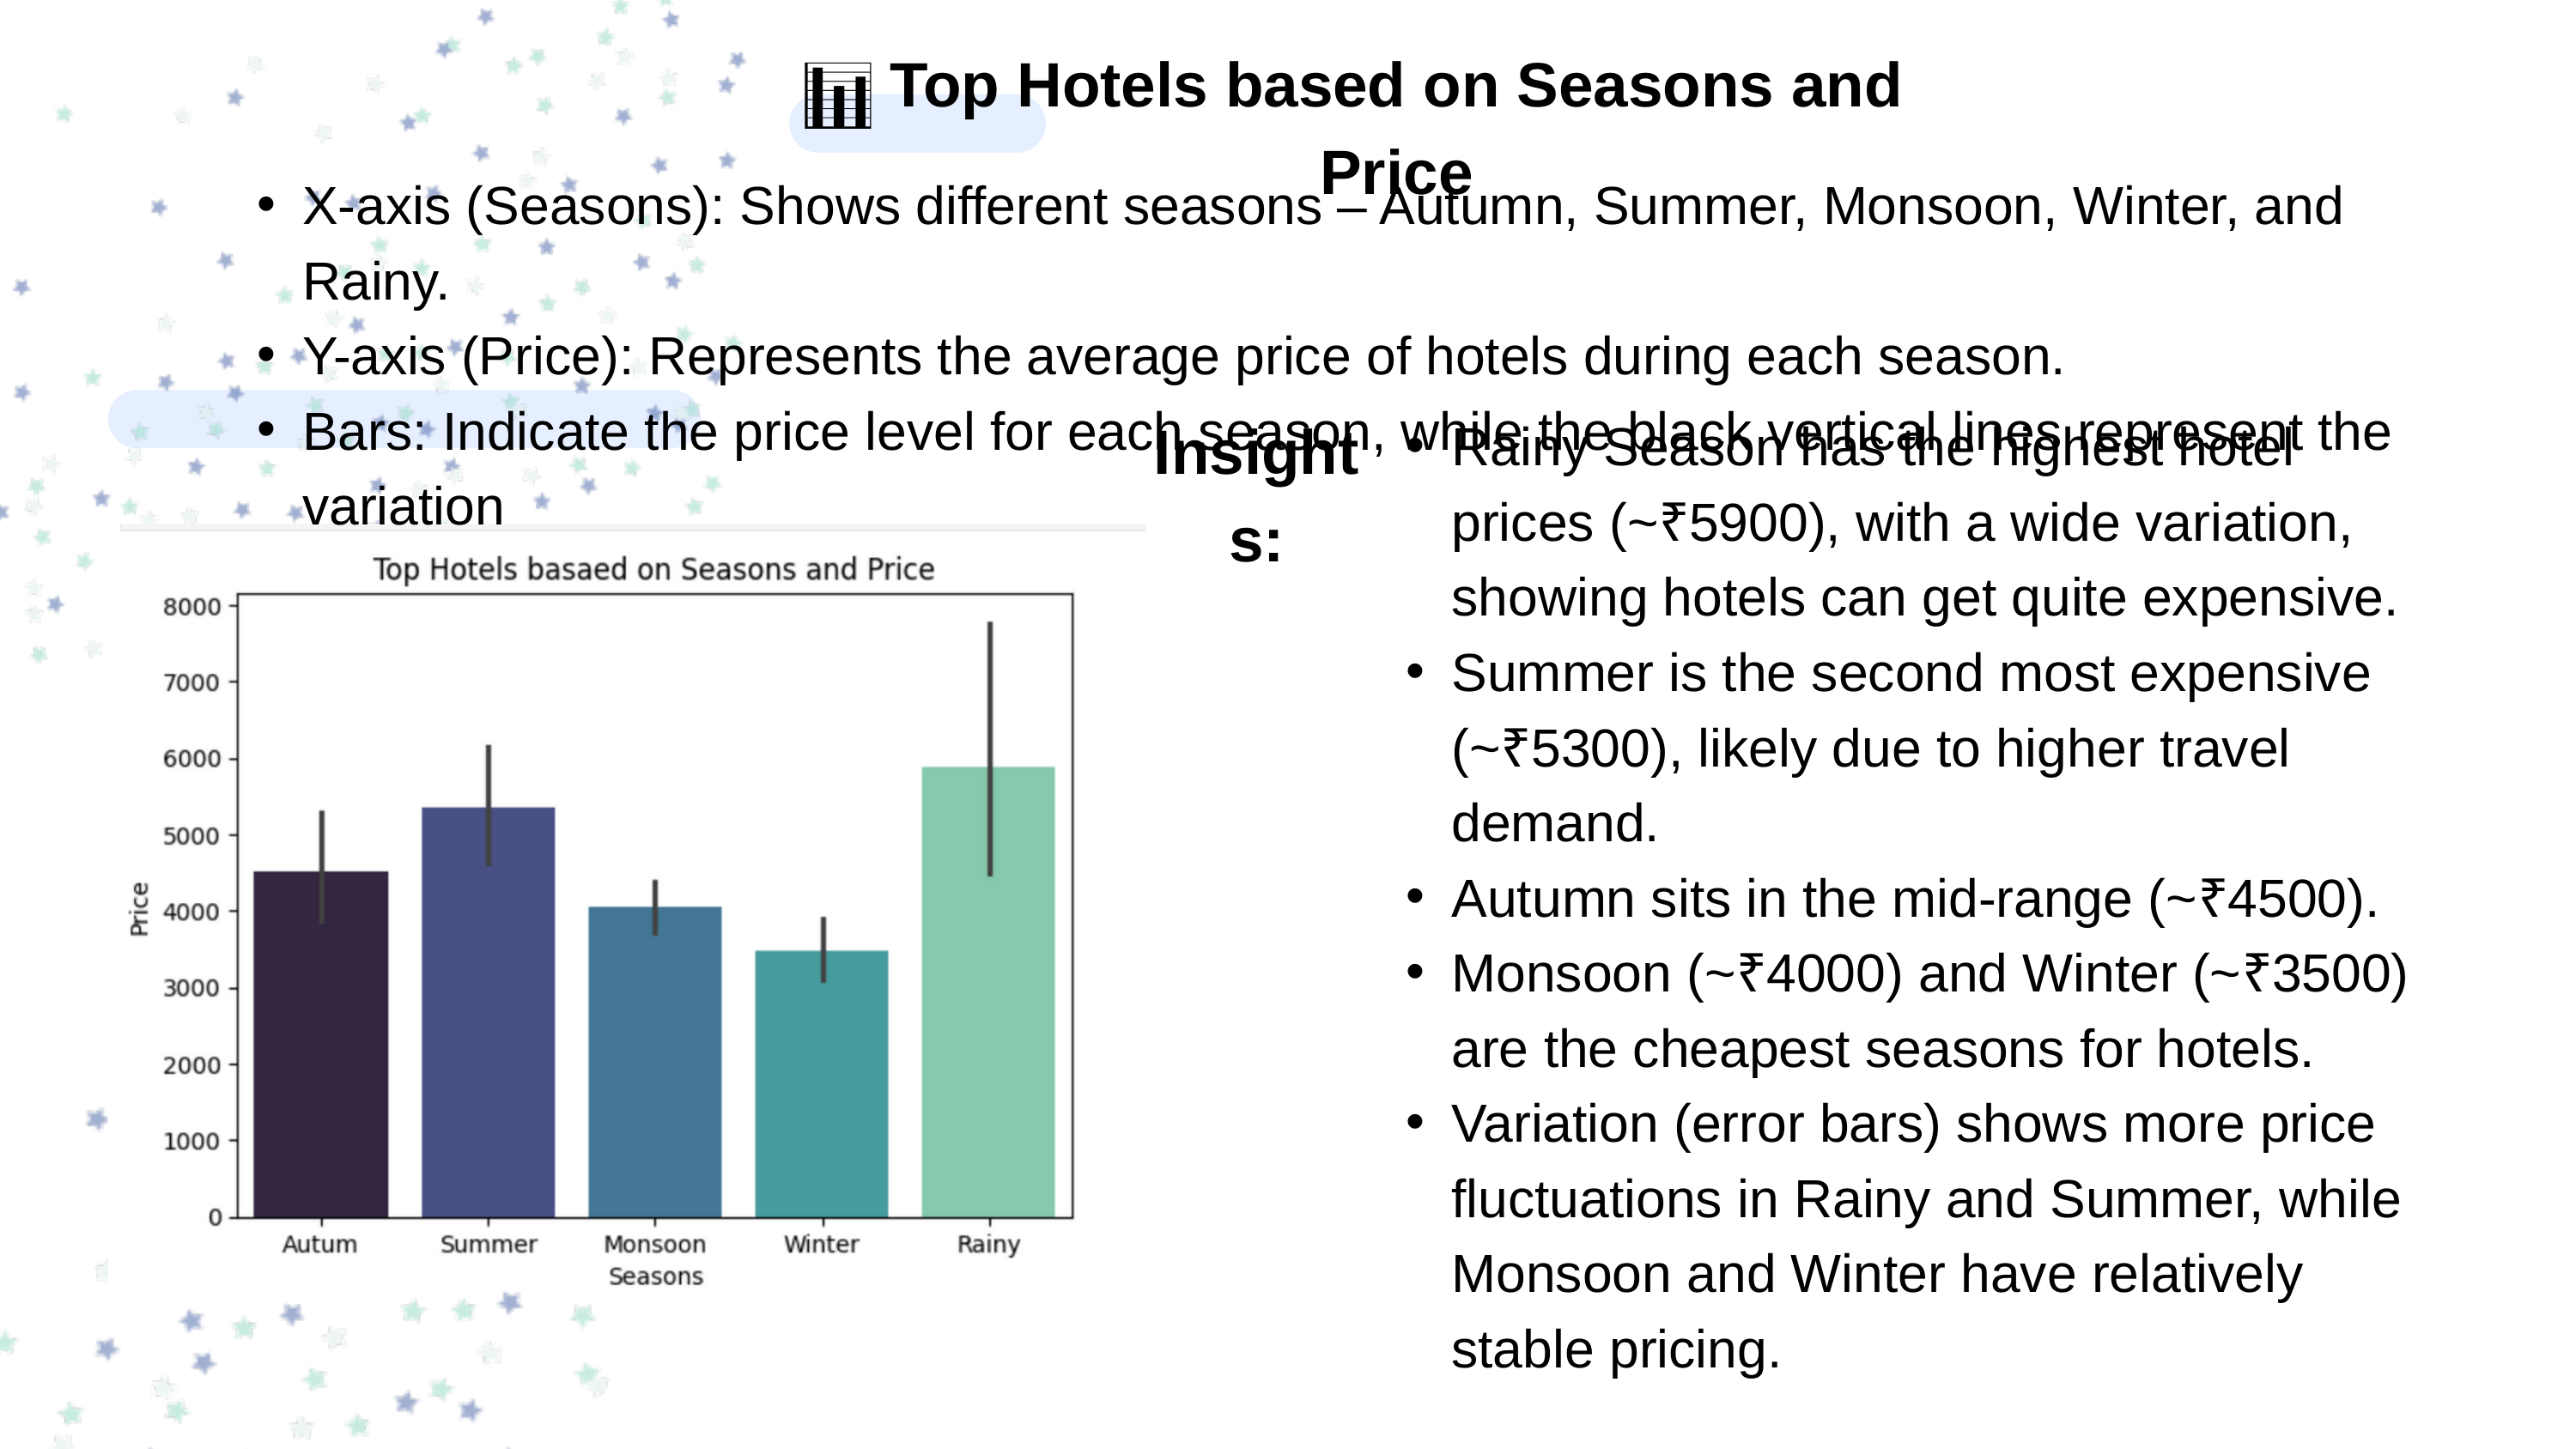

📊
Top Hotels based on Seasons and Price

X-axis (Seasons): Shows different seasons – Autumn, Summer, Monsoon, Winter, and Rainy.
Y-axis (Price): Represents the average price of hotels during each season.
Bars: Indicate the price level for each season, while the black vertical lines represent the variation

Insights:

Rainy Season has the highest hotel prices (~₹5900), with a wide variation, showing hotels can get quite expensive.
Summer is the second most expensive (~₹5300), likely due to higher travel demand.
Autumn sits in the mid-range (~₹4500).
Monsoon (~₹4000) and Winter (~₹3500) are the cheapest seasons for hotels.
Variation (error bars) shows more price fluctuations in Rainy and Summer, while Monsoon and Winter have relatively stable pricing.